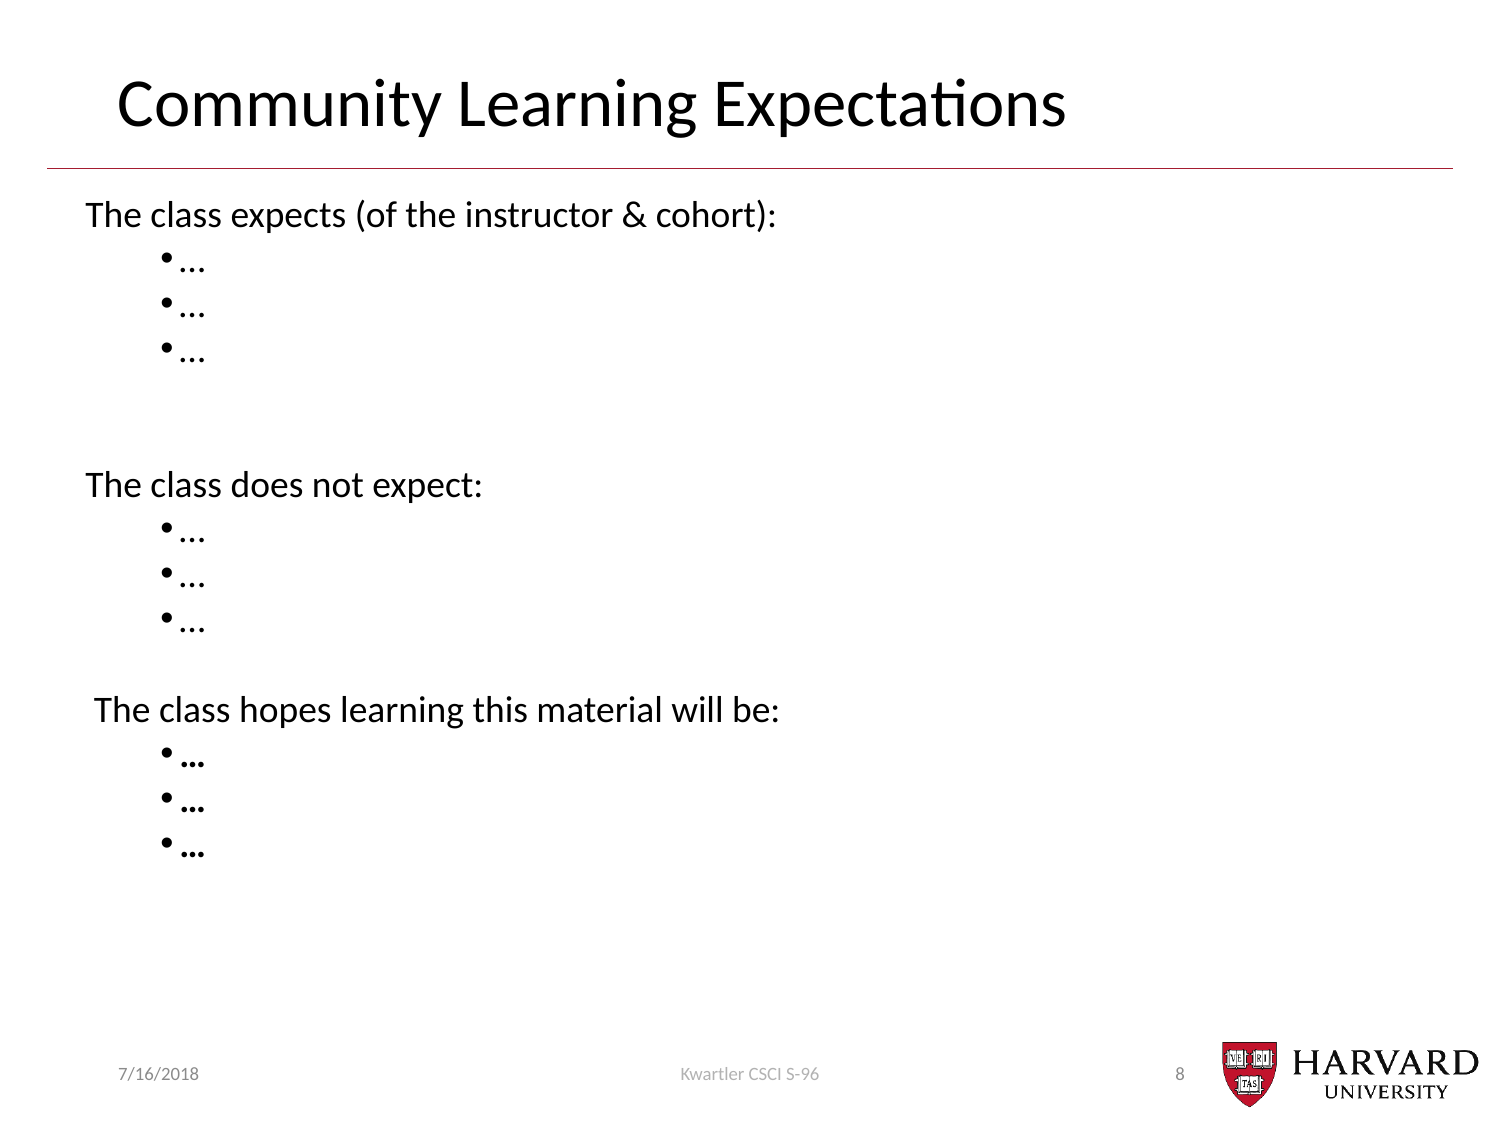

# Community Learning Expectations
The class expects (of the instructor & cohort):
…
…
…

The class does not expect:
…
…
…

 The class hopes learning this material will be:
…
…
…
7/16/2018
Kwartler CSCI S-96
8